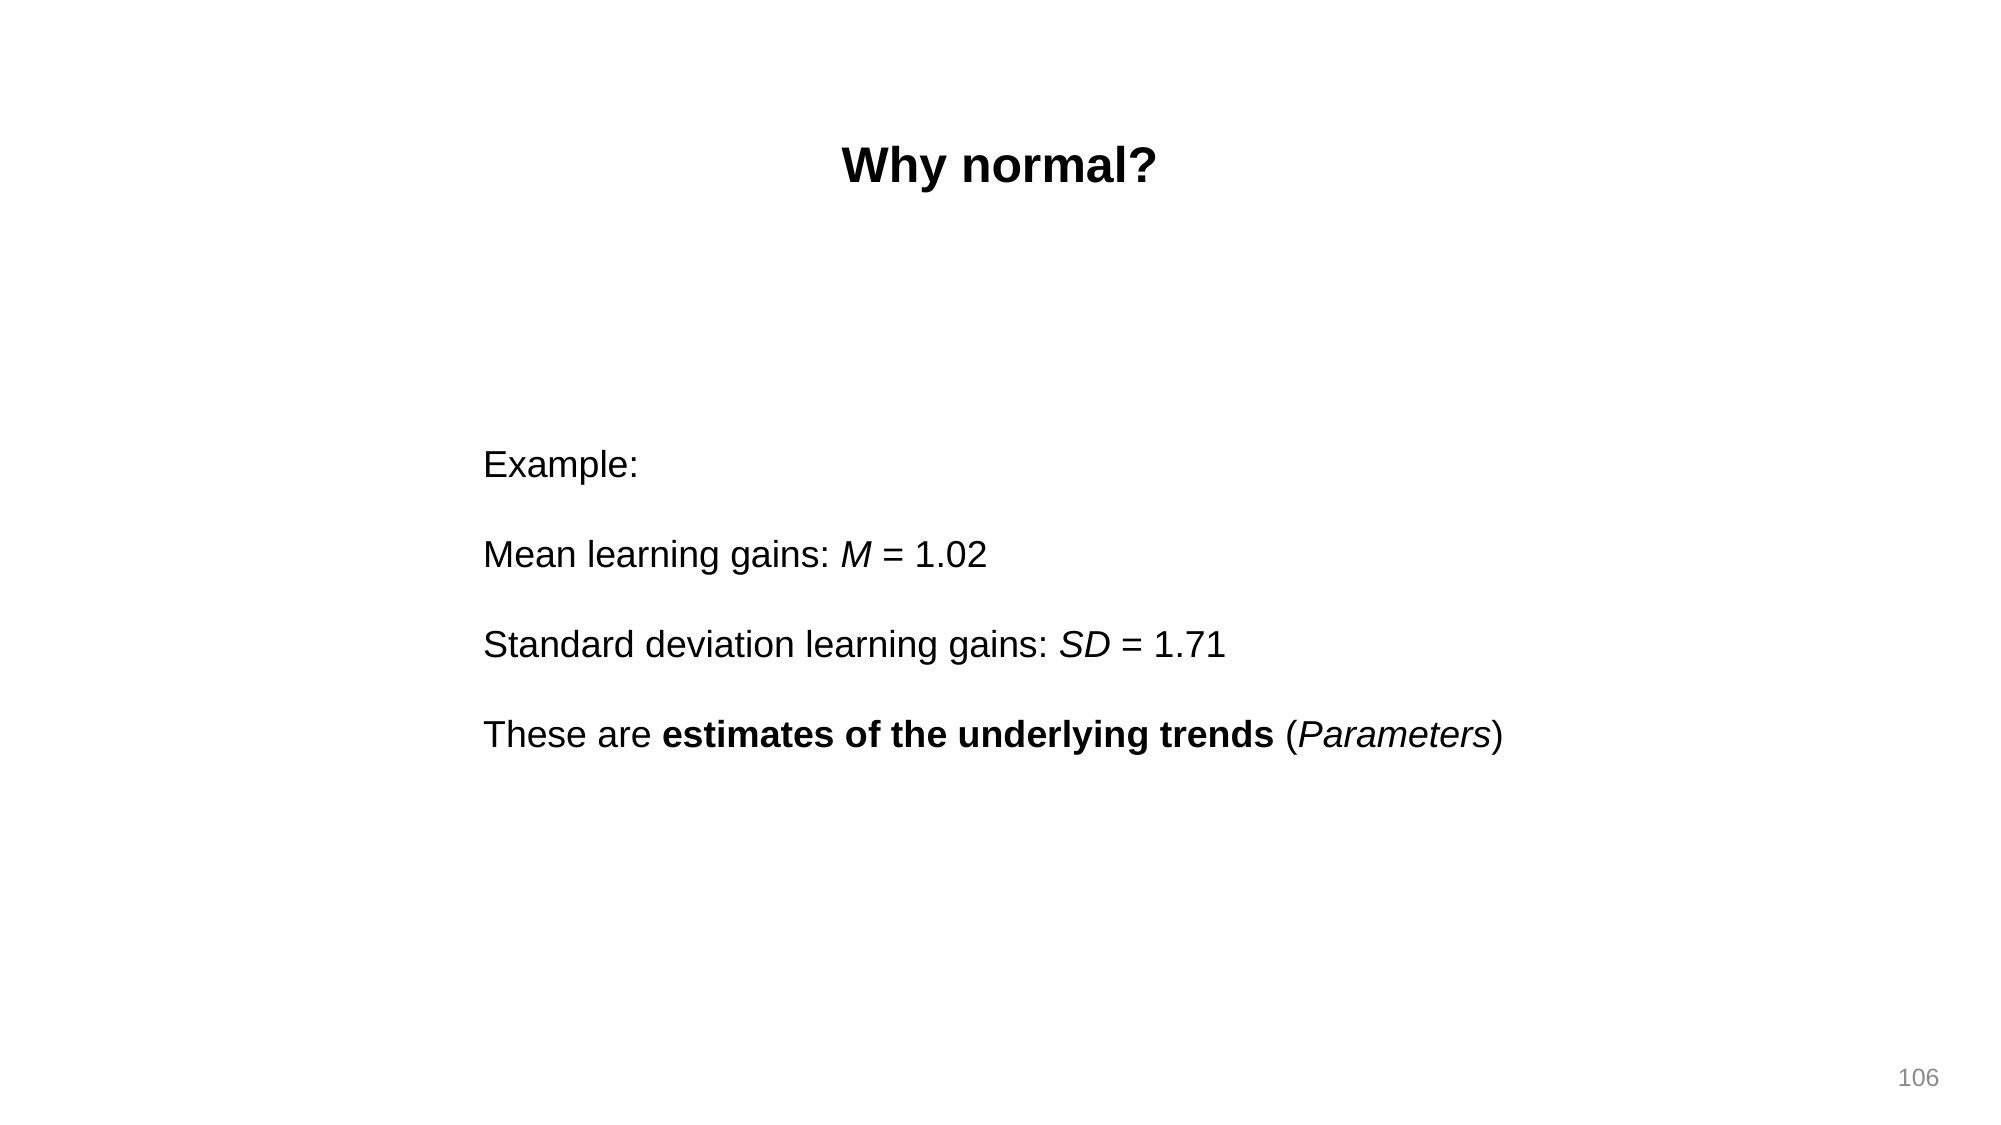

Why normal?
Example:

Mean learning gains: M = 1.02

Standard deviation learning gains: SD = 1.71

These are estimates of the underlying trends (Parameters)

106